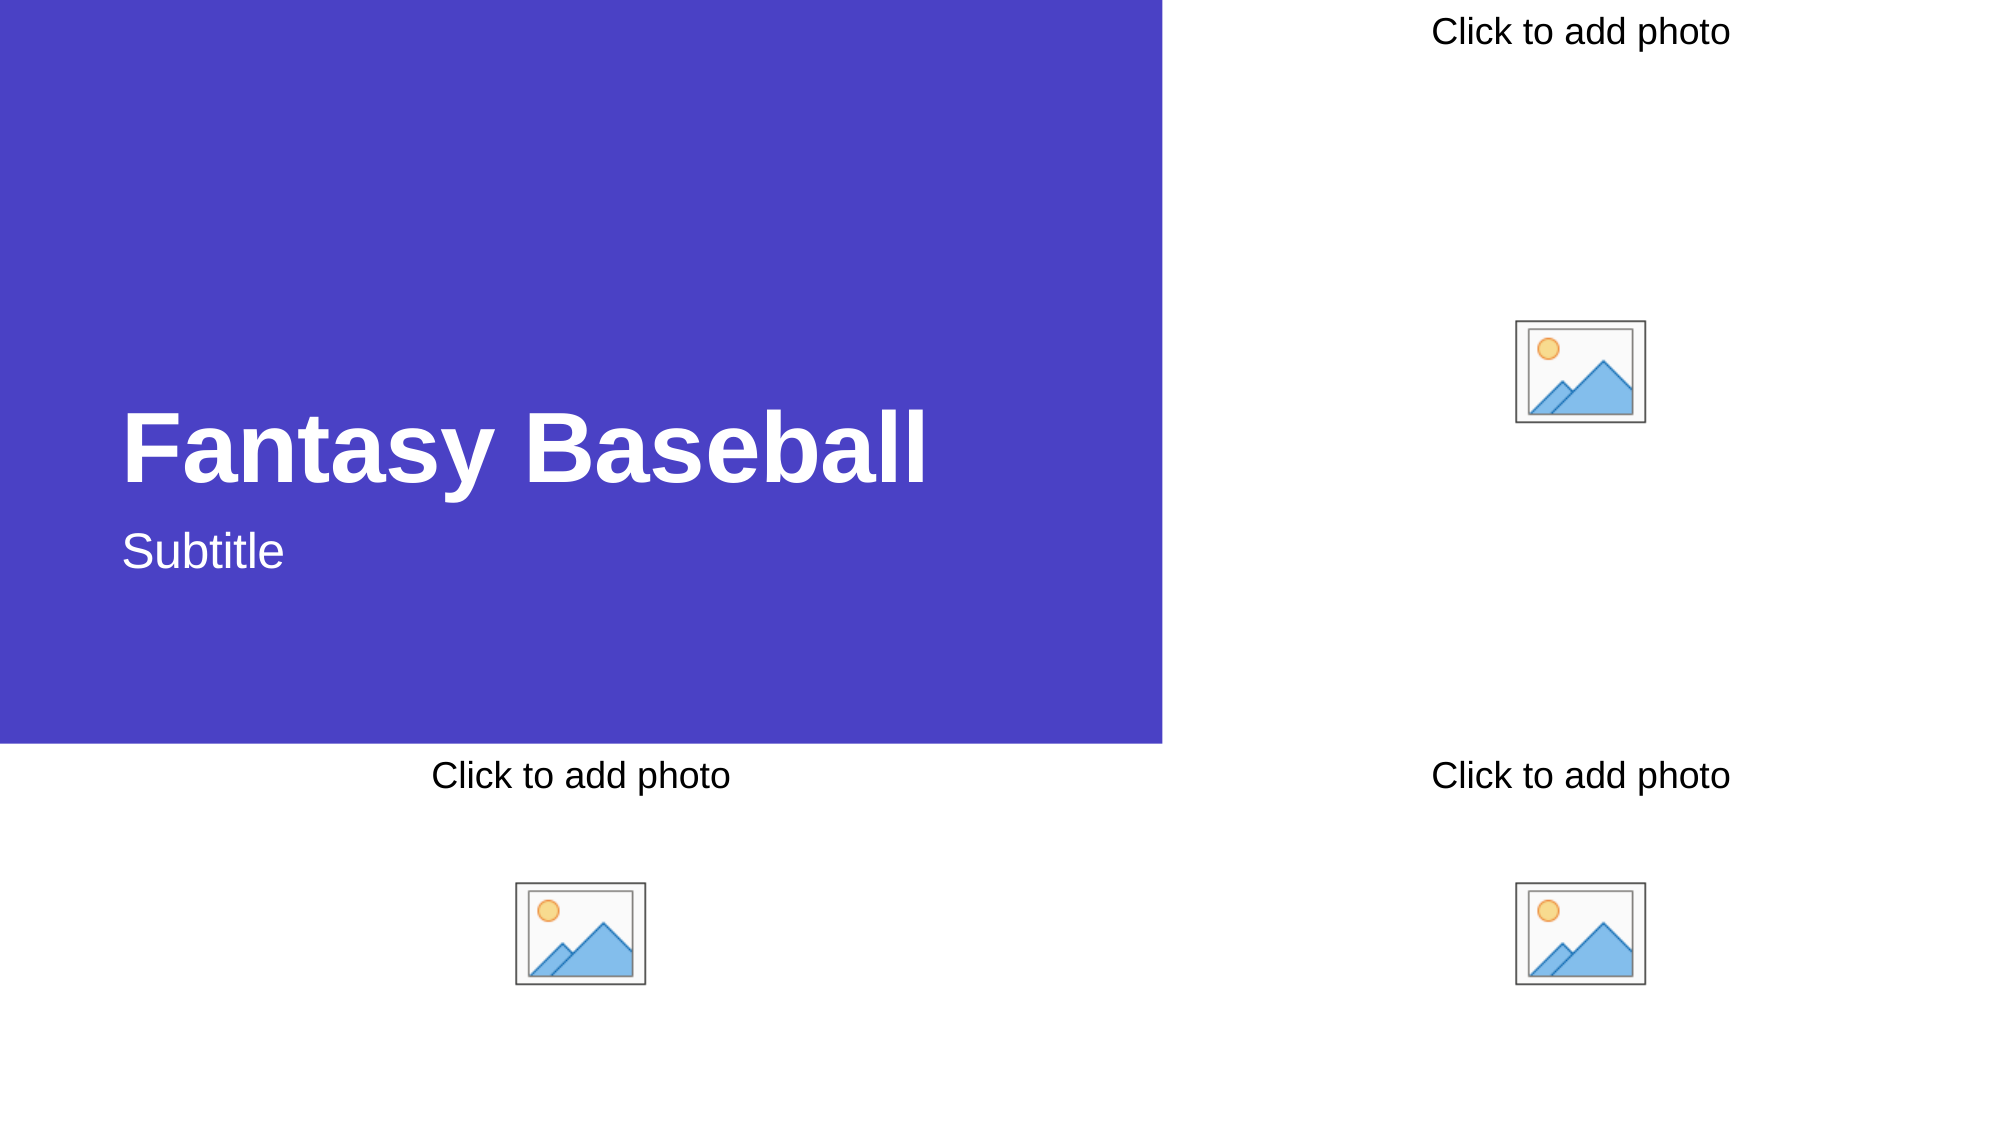

# Fantasy Baseball
Subtitle

20XX
Presentation title
5